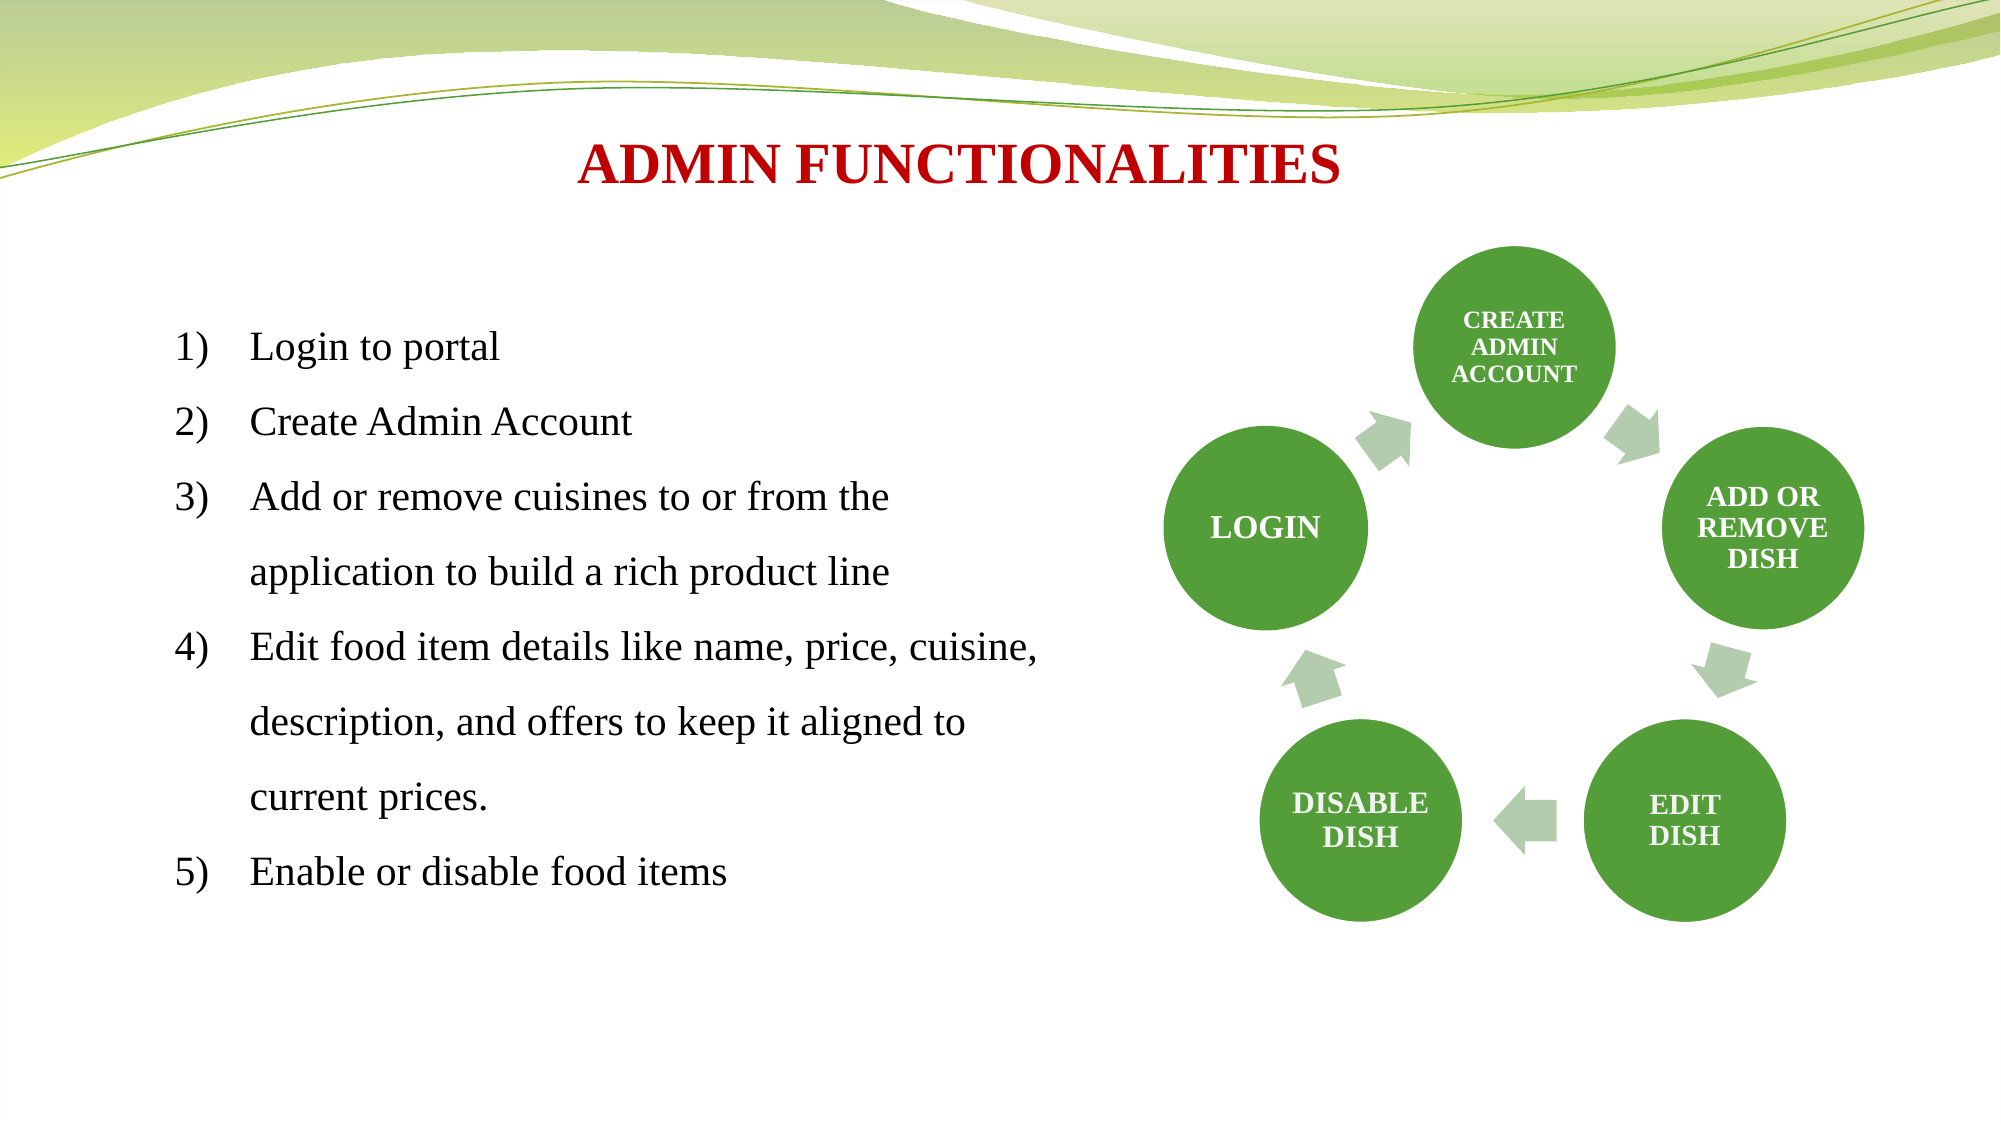

ADMIN FUNCTIONALITIES
CREATE ADMIN ACCOUNT

ADD OR REMOVE DISH

EDIT DISH

DISABLE DISH

LOGIN

Login to portal
Create Admin Account
Add or remove cuisines to or from the application to build a rich product line
Edit food item details like name, price, cuisine, description, and offers to keep it aligned to current prices.
Enable or disable food items